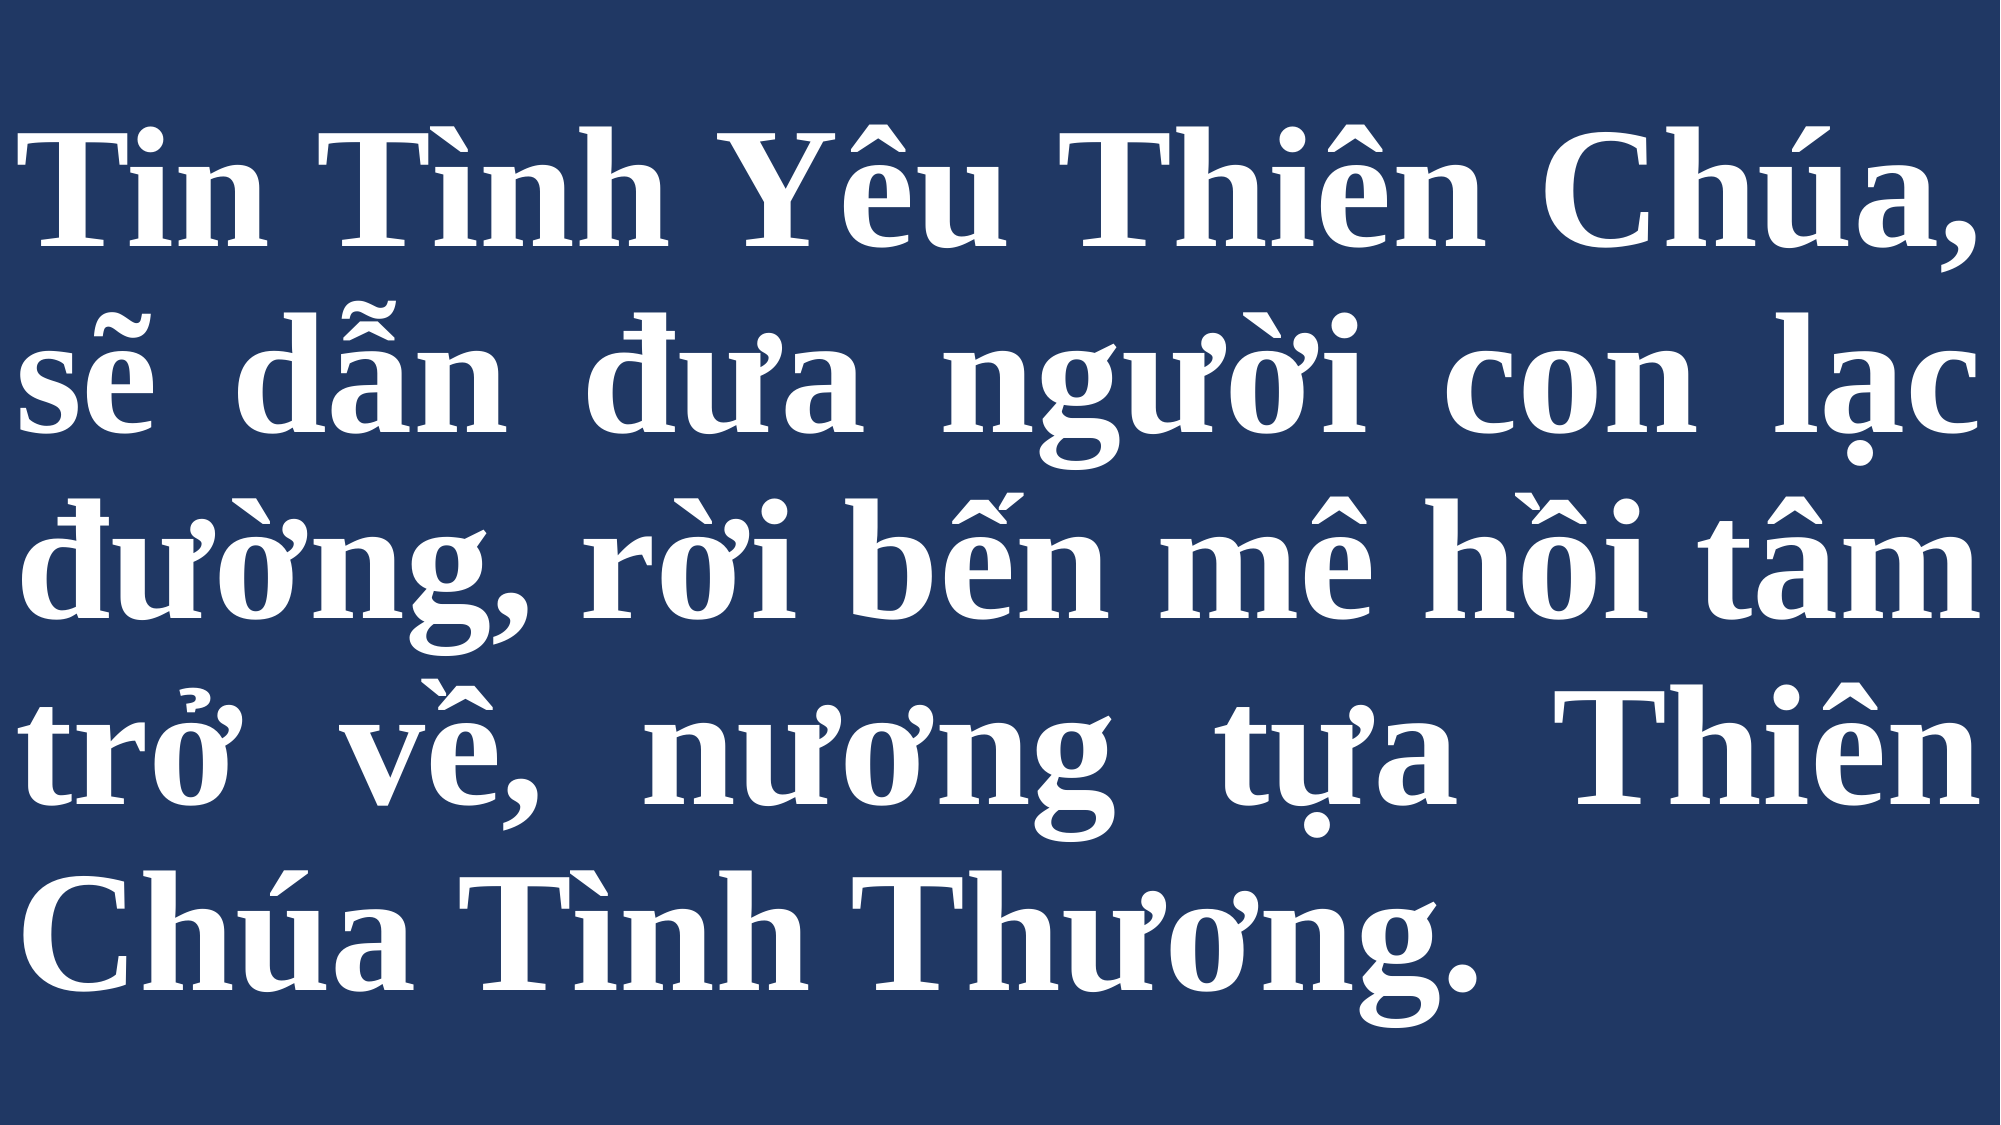

# Tin Tình Yêu Thiên Chúa, sẽ dẫn đưa người con lạc đường, rời bến mê hồi tâm trở về, nương tựa Thiên Chúa Tình Thương.